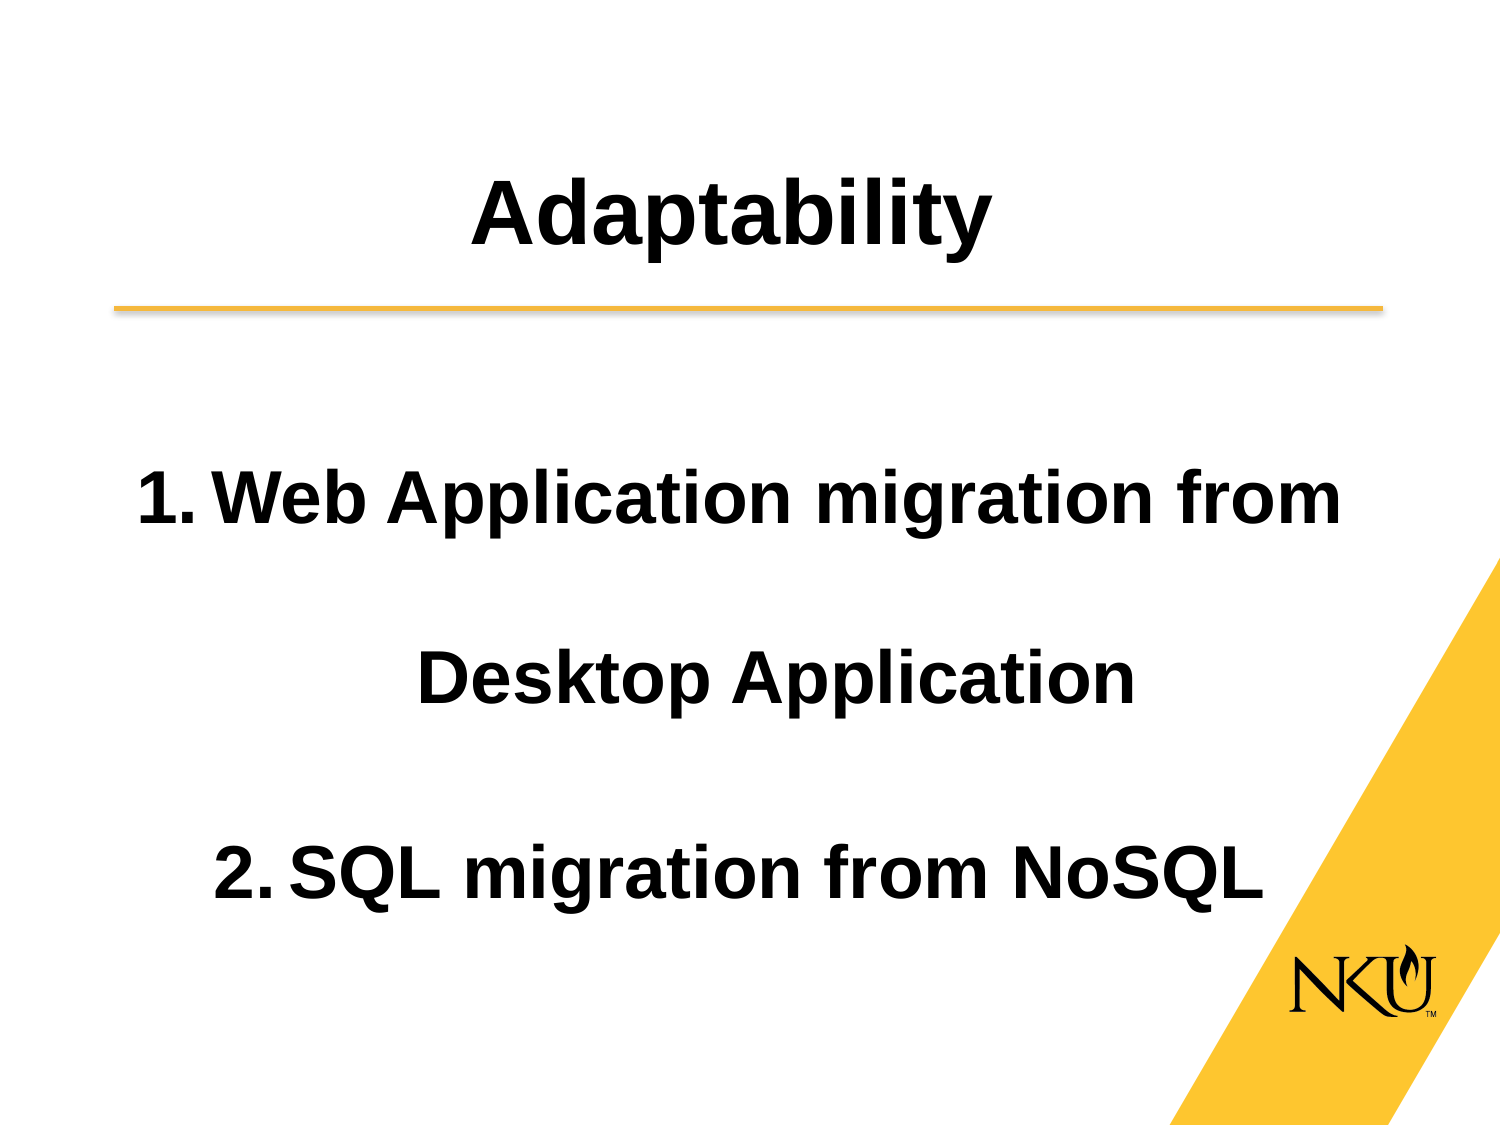

# Adaptability
Web Application migration from Desktop Application
SQL migration from NoSQL